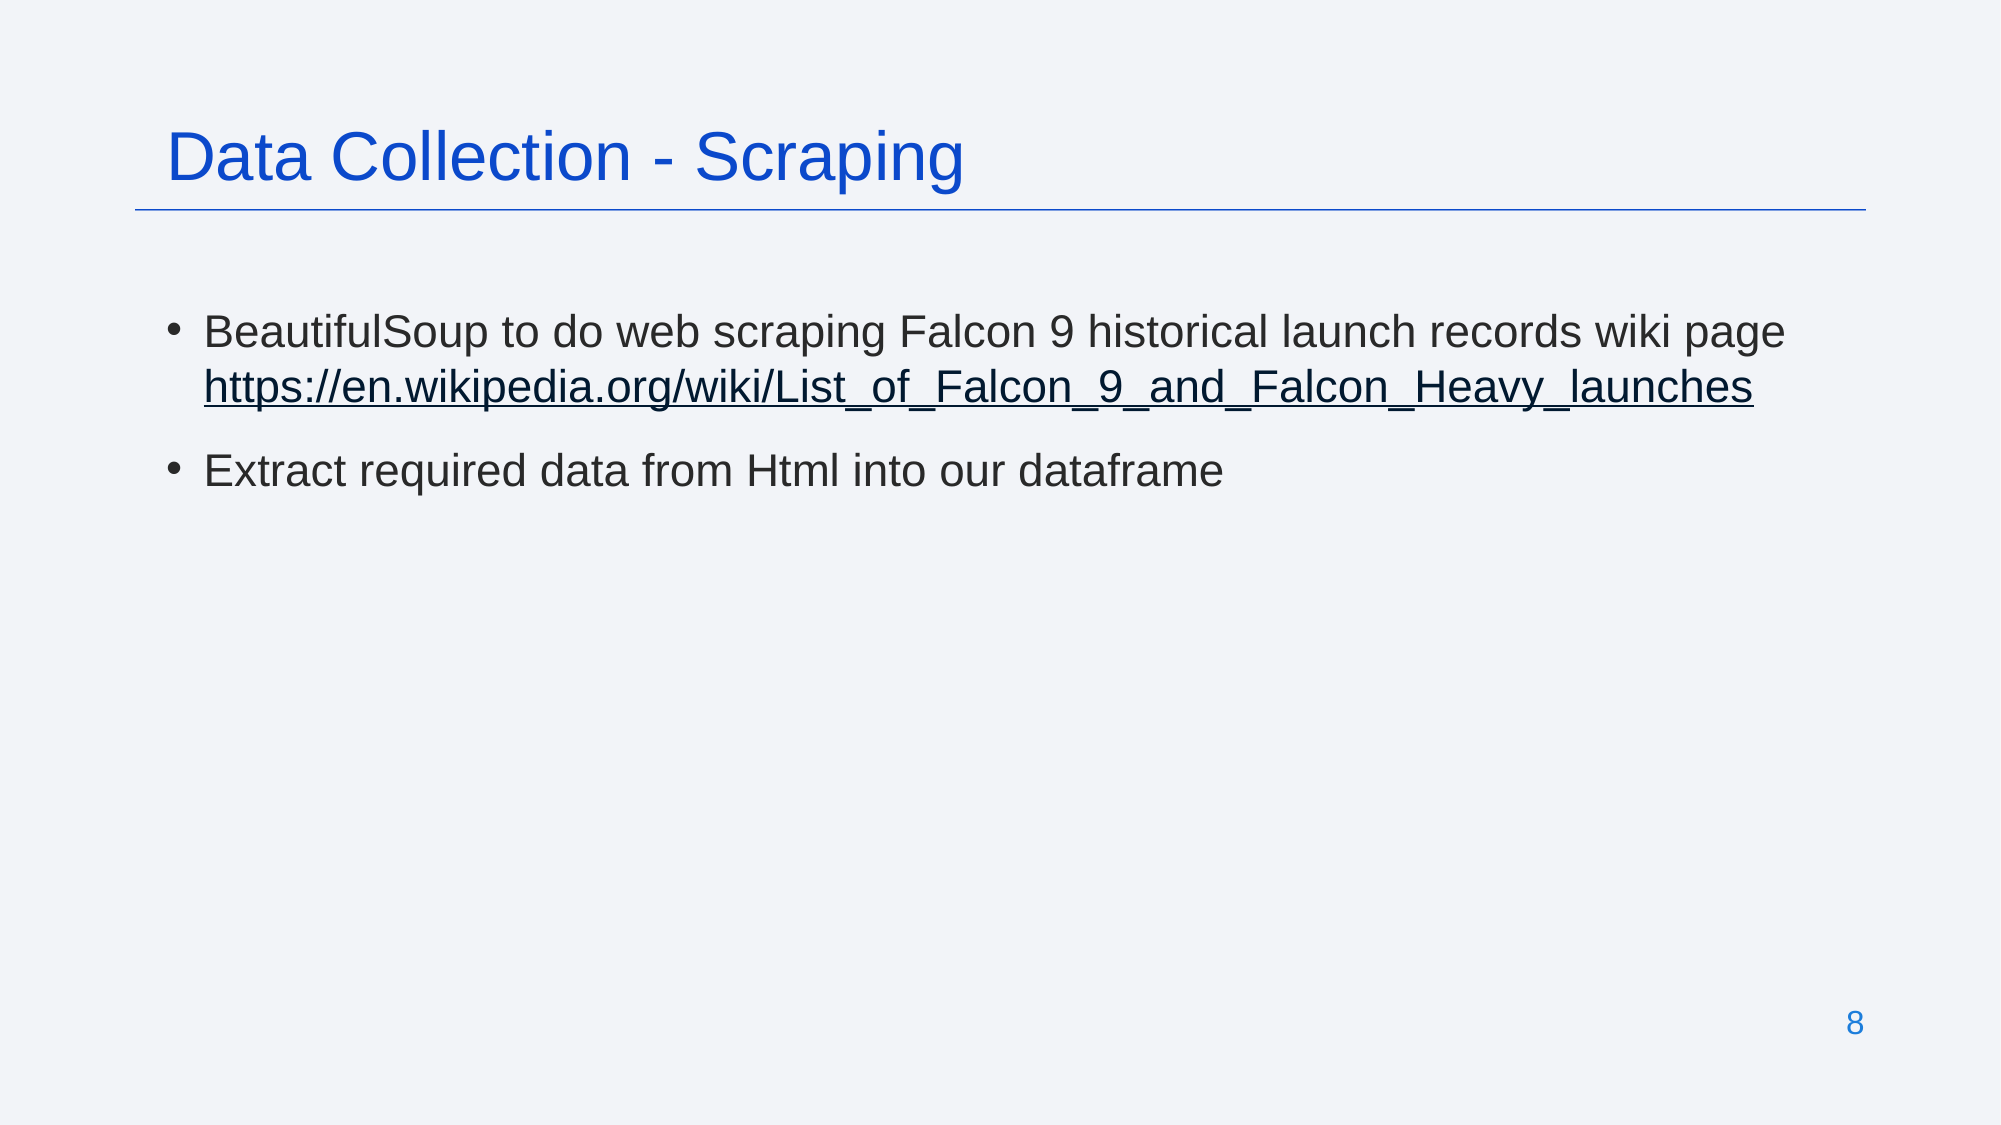

Data Collection - Scraping
BeautifulSoup to do web scraping Falcon 9 historical launch records wiki page https://en.wikipedia.org/wiki/List_of_Falcon_9_and_Falcon_Heavy_launches
Extract required data from Html into our dataframe
8